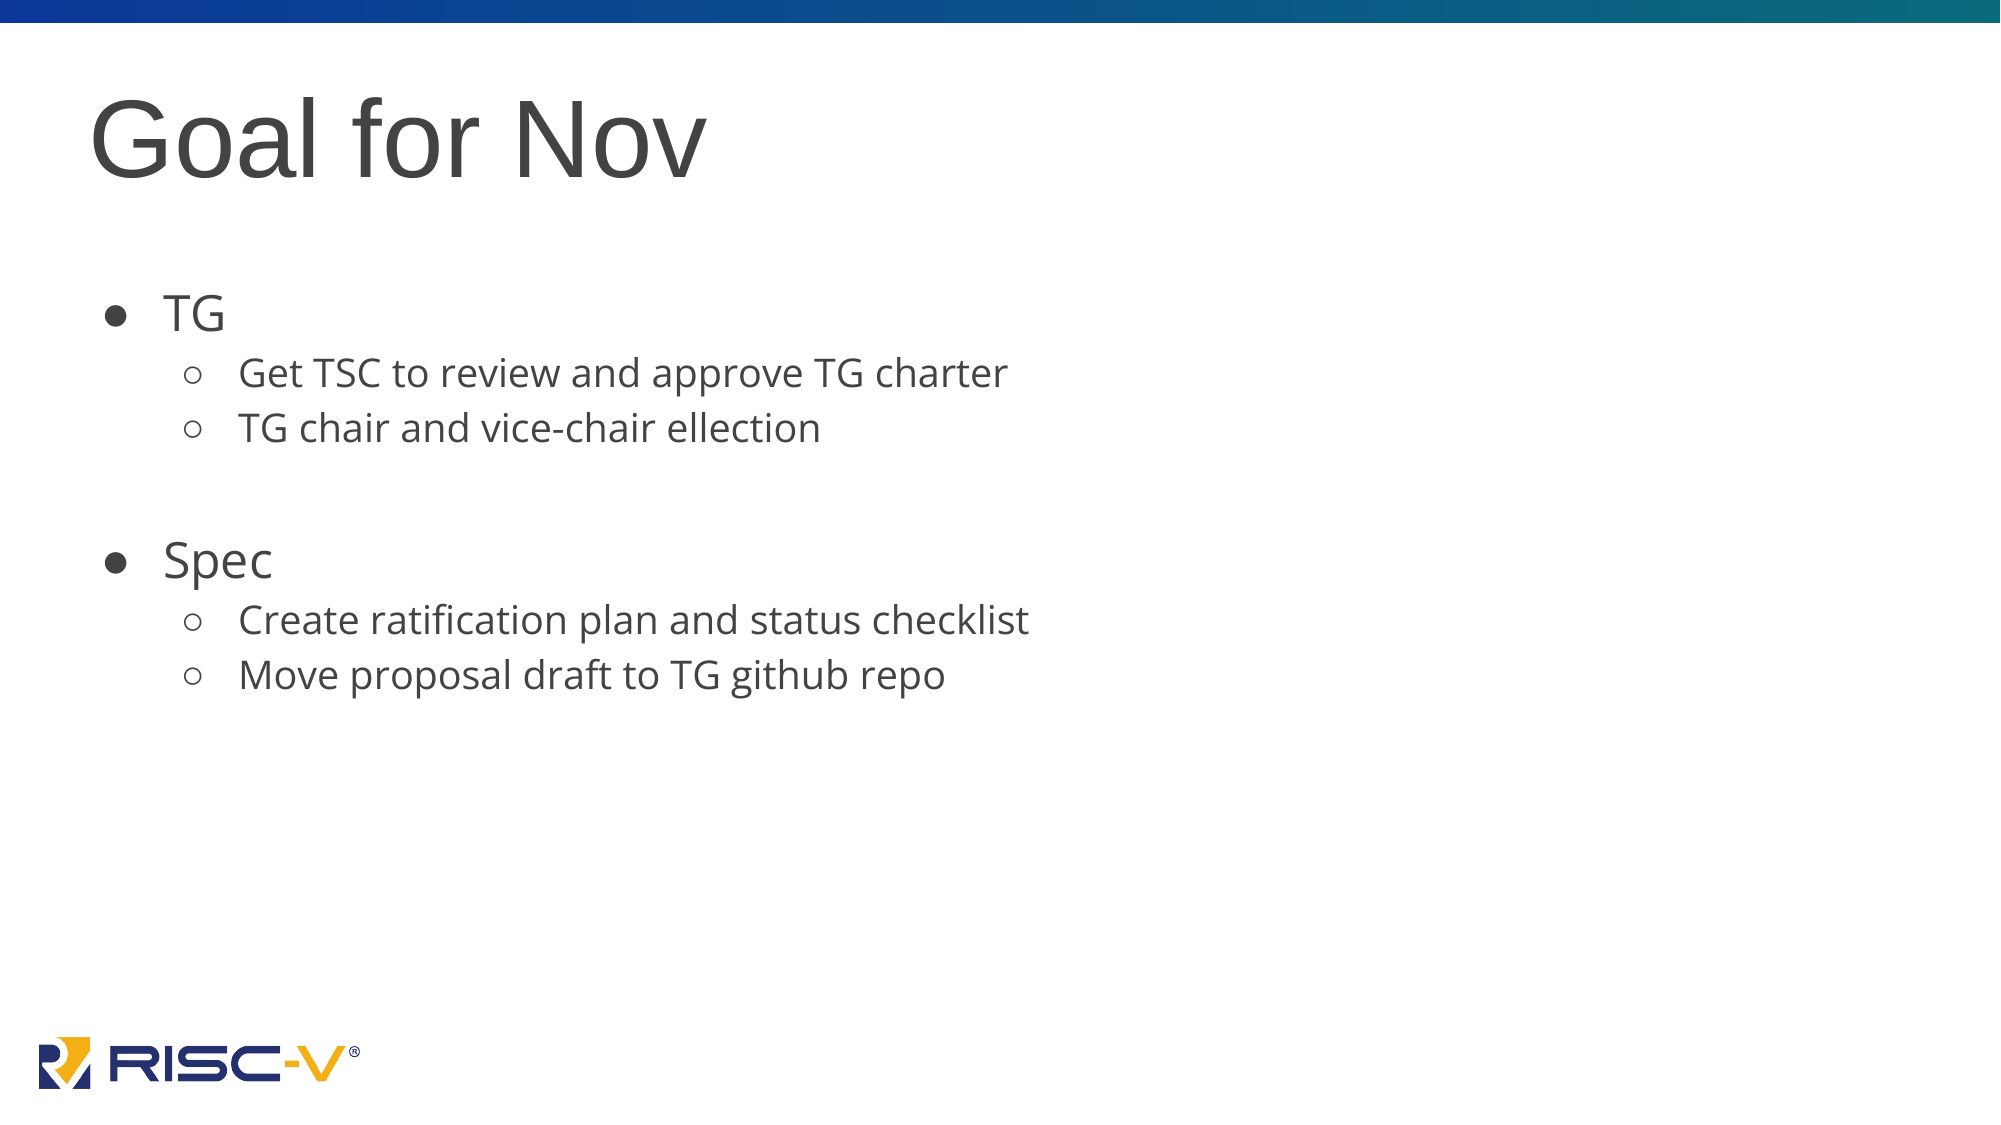

# Goal for Nov
TG
Get TSC to review and approve TG charter
TG chair and vice-chair ellection

Spec
Create ratification plan and status checklist
Move proposal draft to TG github repo